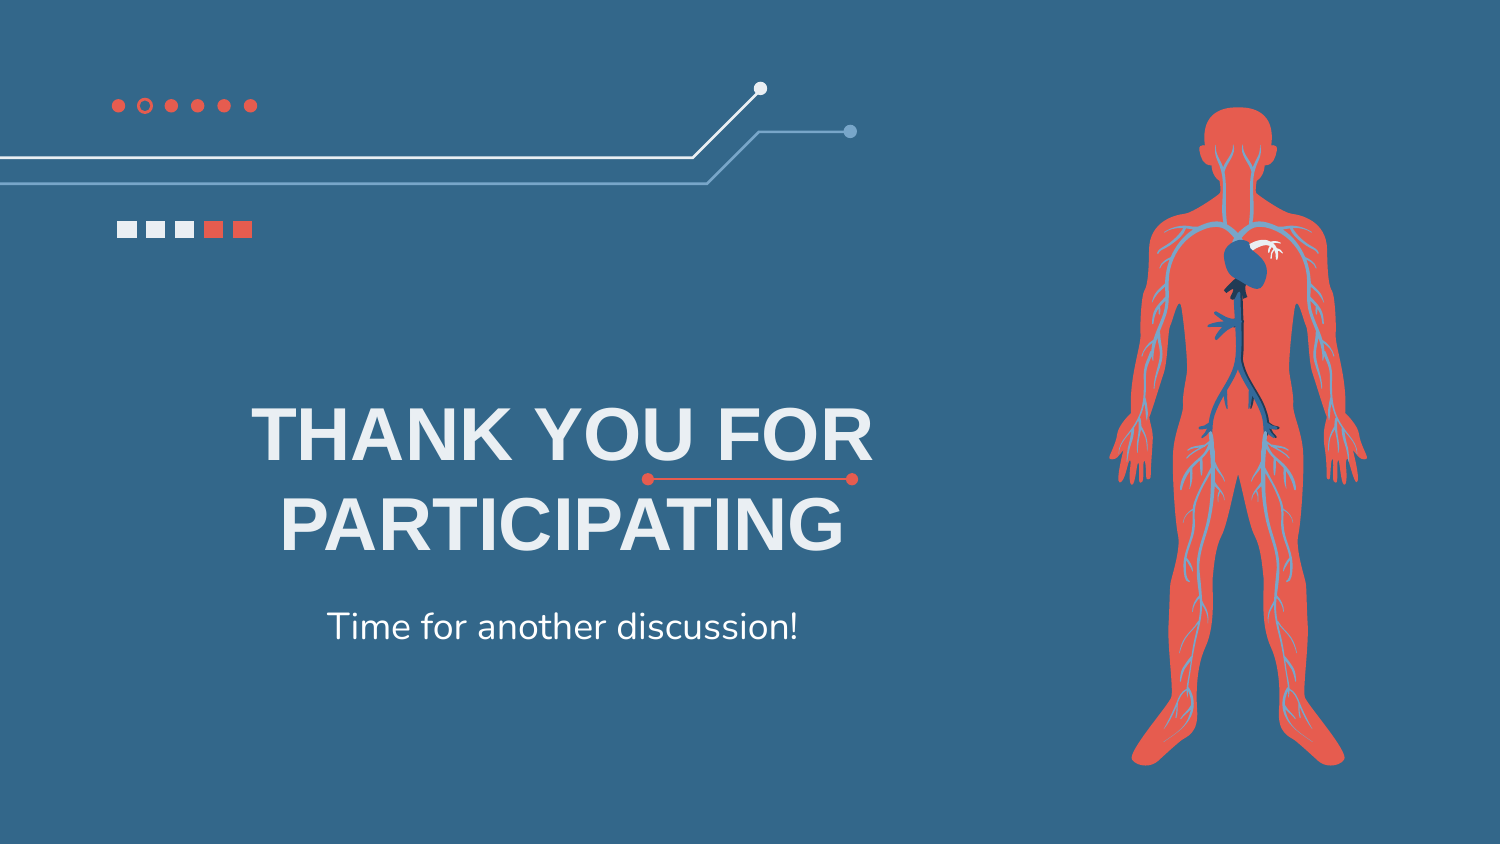

# THANK YOU FOR PARTICIPATING
Time for another discussion!